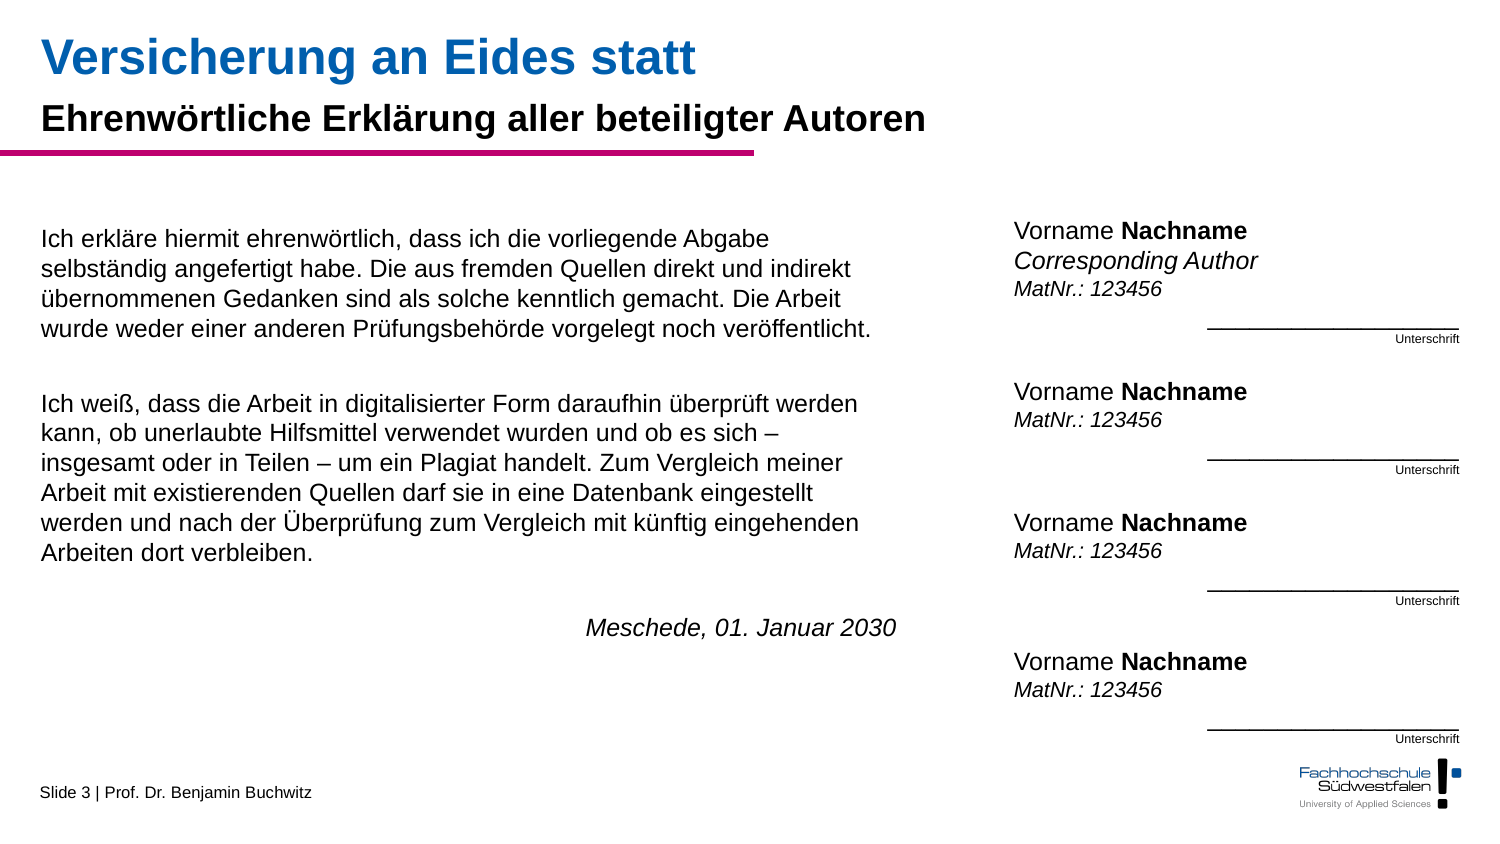

# Versicherung an Eides statt
Ehrenwörtliche Erklärung aller beteiligter Autoren

Ich erkläre hiermit ehrenwörtlich, dass ich die vorliegende Abgabe selbständig angefertigt habe. Die aus fremden Quellen direkt und indirekt übernommenen Gedanken sind als solche kenntlich gemacht. Die Arbeit wurde weder einer anderen Prüfungsbehörde vorgelegt noch veröffentlicht.

Ich weiß, dass die Arbeit in digitalisierter Form daraufhin überprüft werden kann, ob unerlaubte Hilfsmittel verwendet wurden und ob es sich – insgesamt oder in Teilen – um ein Plagiat handelt. Zum Vergleich meiner Arbeit mit existierenden Quellen darf sie in eine Datenbank eingestellt werden und nach der Überprüfung zum Vergleich mit künftig eingehenden Arbeiten dort verbleiben.

Meschede, 01. Januar 2030

Vorname Nachname
Corresponding Author
MatNr.: 123456
__________________
Unterschrift

Vorname Nachname
MatNr.: 123456
__________________
Unterschrift

Vorname Nachname
MatNr.: 123456
__________________
Unterschrift

Vorname Nachname
MatNr.: 123456
__________________
Unterschrift